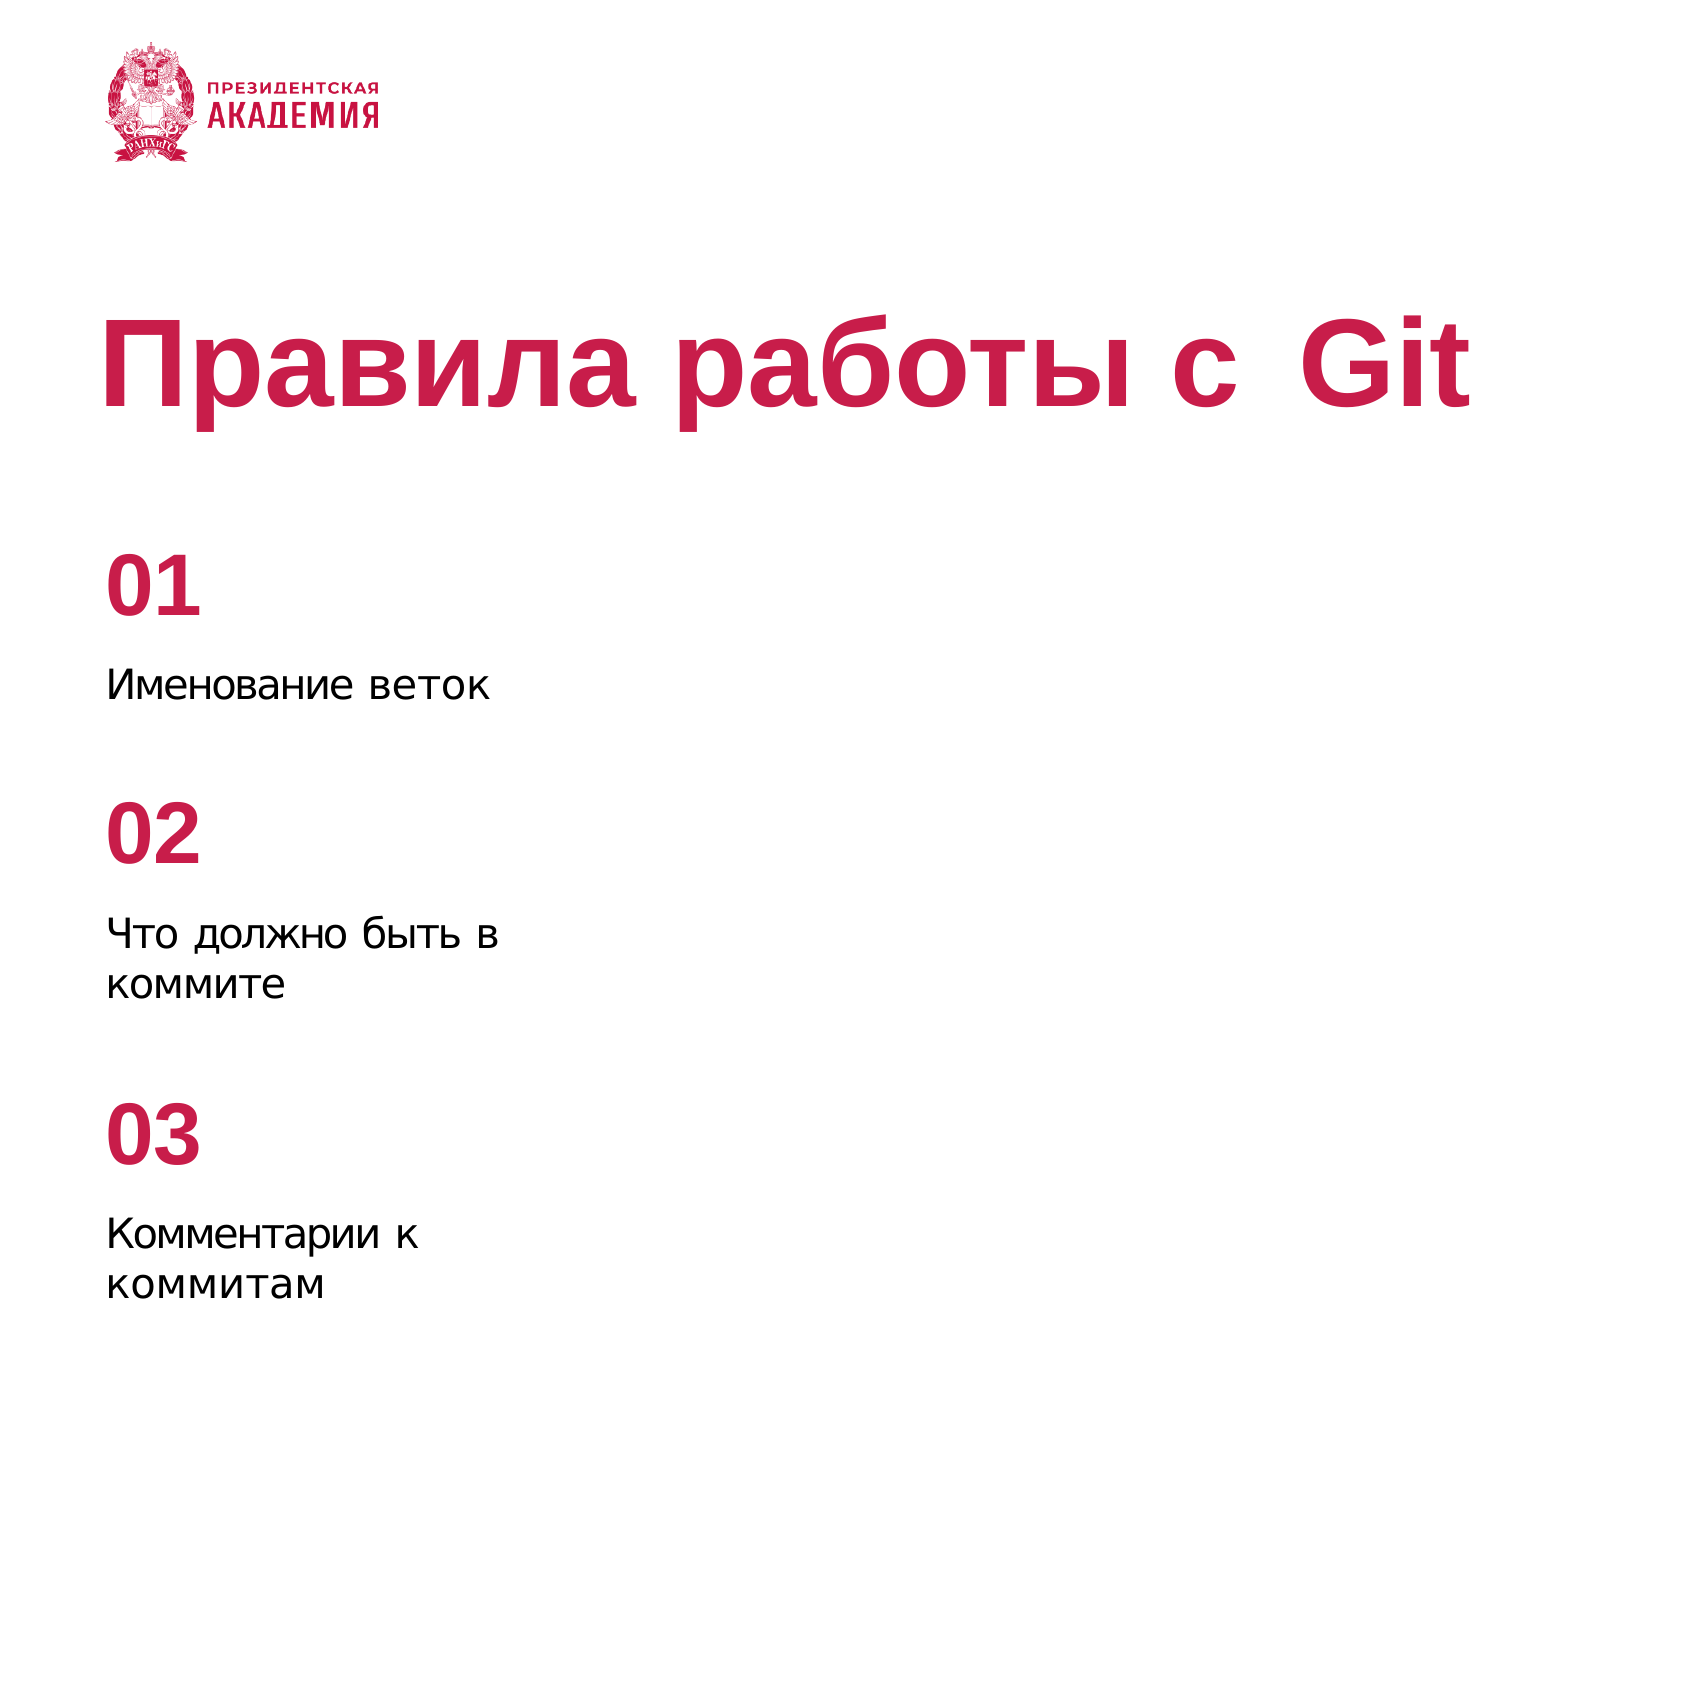

# Правила работы с	Git
01
Именование веток

02
Что должно быть в коммите

03
Комментарии к коммитам